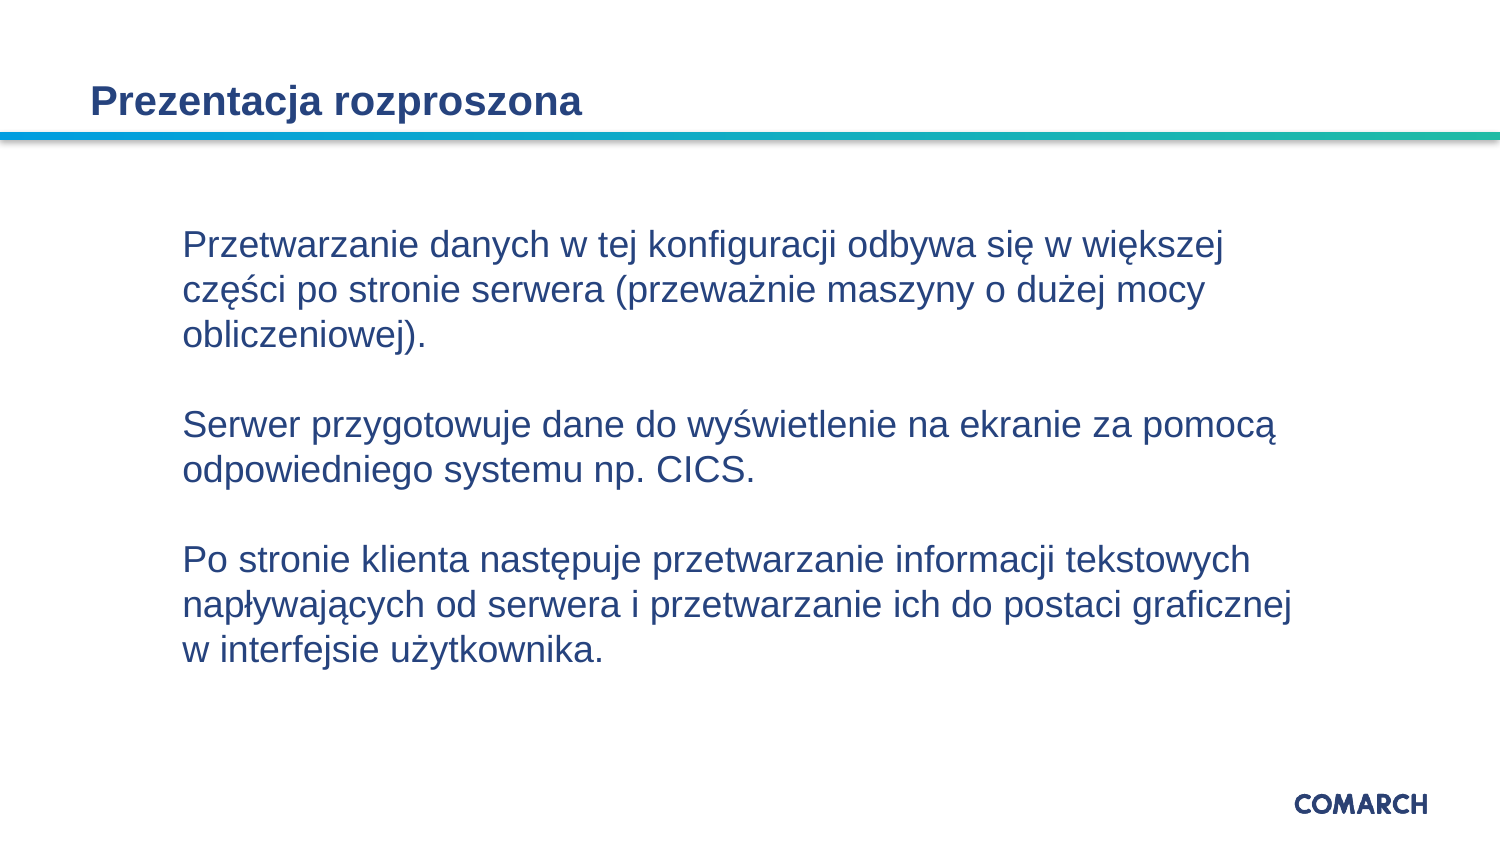

# Prezentacja rozproszona
Przetwarzanie danych w tej konfiguracji odbywa się w większej części po stronie serwera (przeważnie maszyny o dużej mocy obliczeniowej).

Serwer przygotowuje dane do wyświetlenie na ekranie za pomocą odpowiedniego systemu np. CICS.

Po stronie klienta następuje przetwarzanie informacji tekstowych napływających od serwera i przetwarzanie ich do postaci graficznej w interfejsie użytkownika.